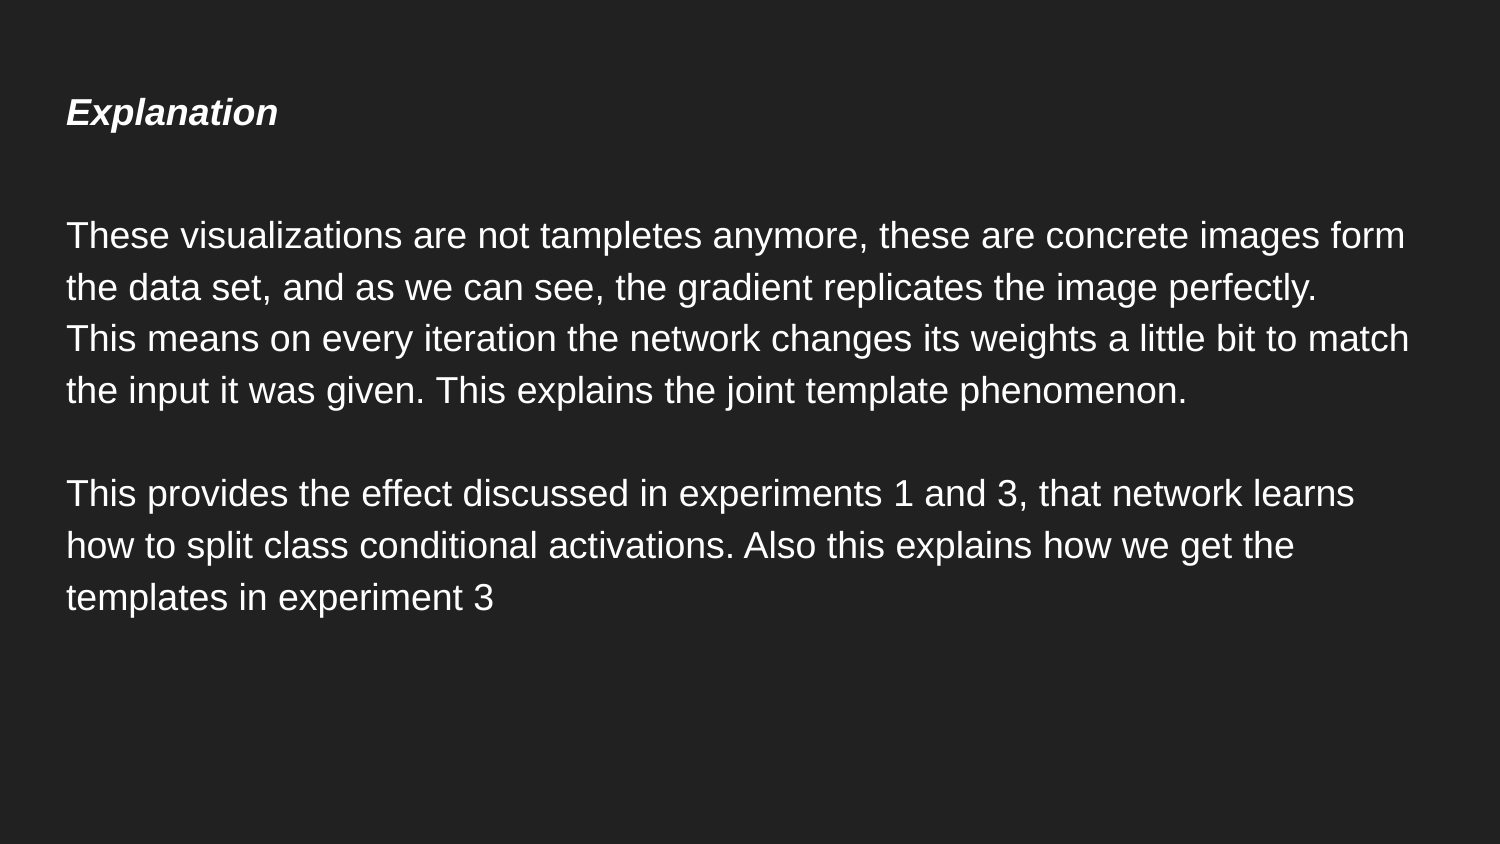

# Explanation
These visualizations are not tampletes anymore, these are concrete images form the data set, and as we can see, the gradient replicates the image perfectly.
This means on every iteration the network changes its weights a little bit to match the input it was given. This explains the joint template phenomenon.

This provides the effect discussed in experiments 1 and 3, that network learns how to split class conditional activations. Also this explains how we get the templates in experiment 3